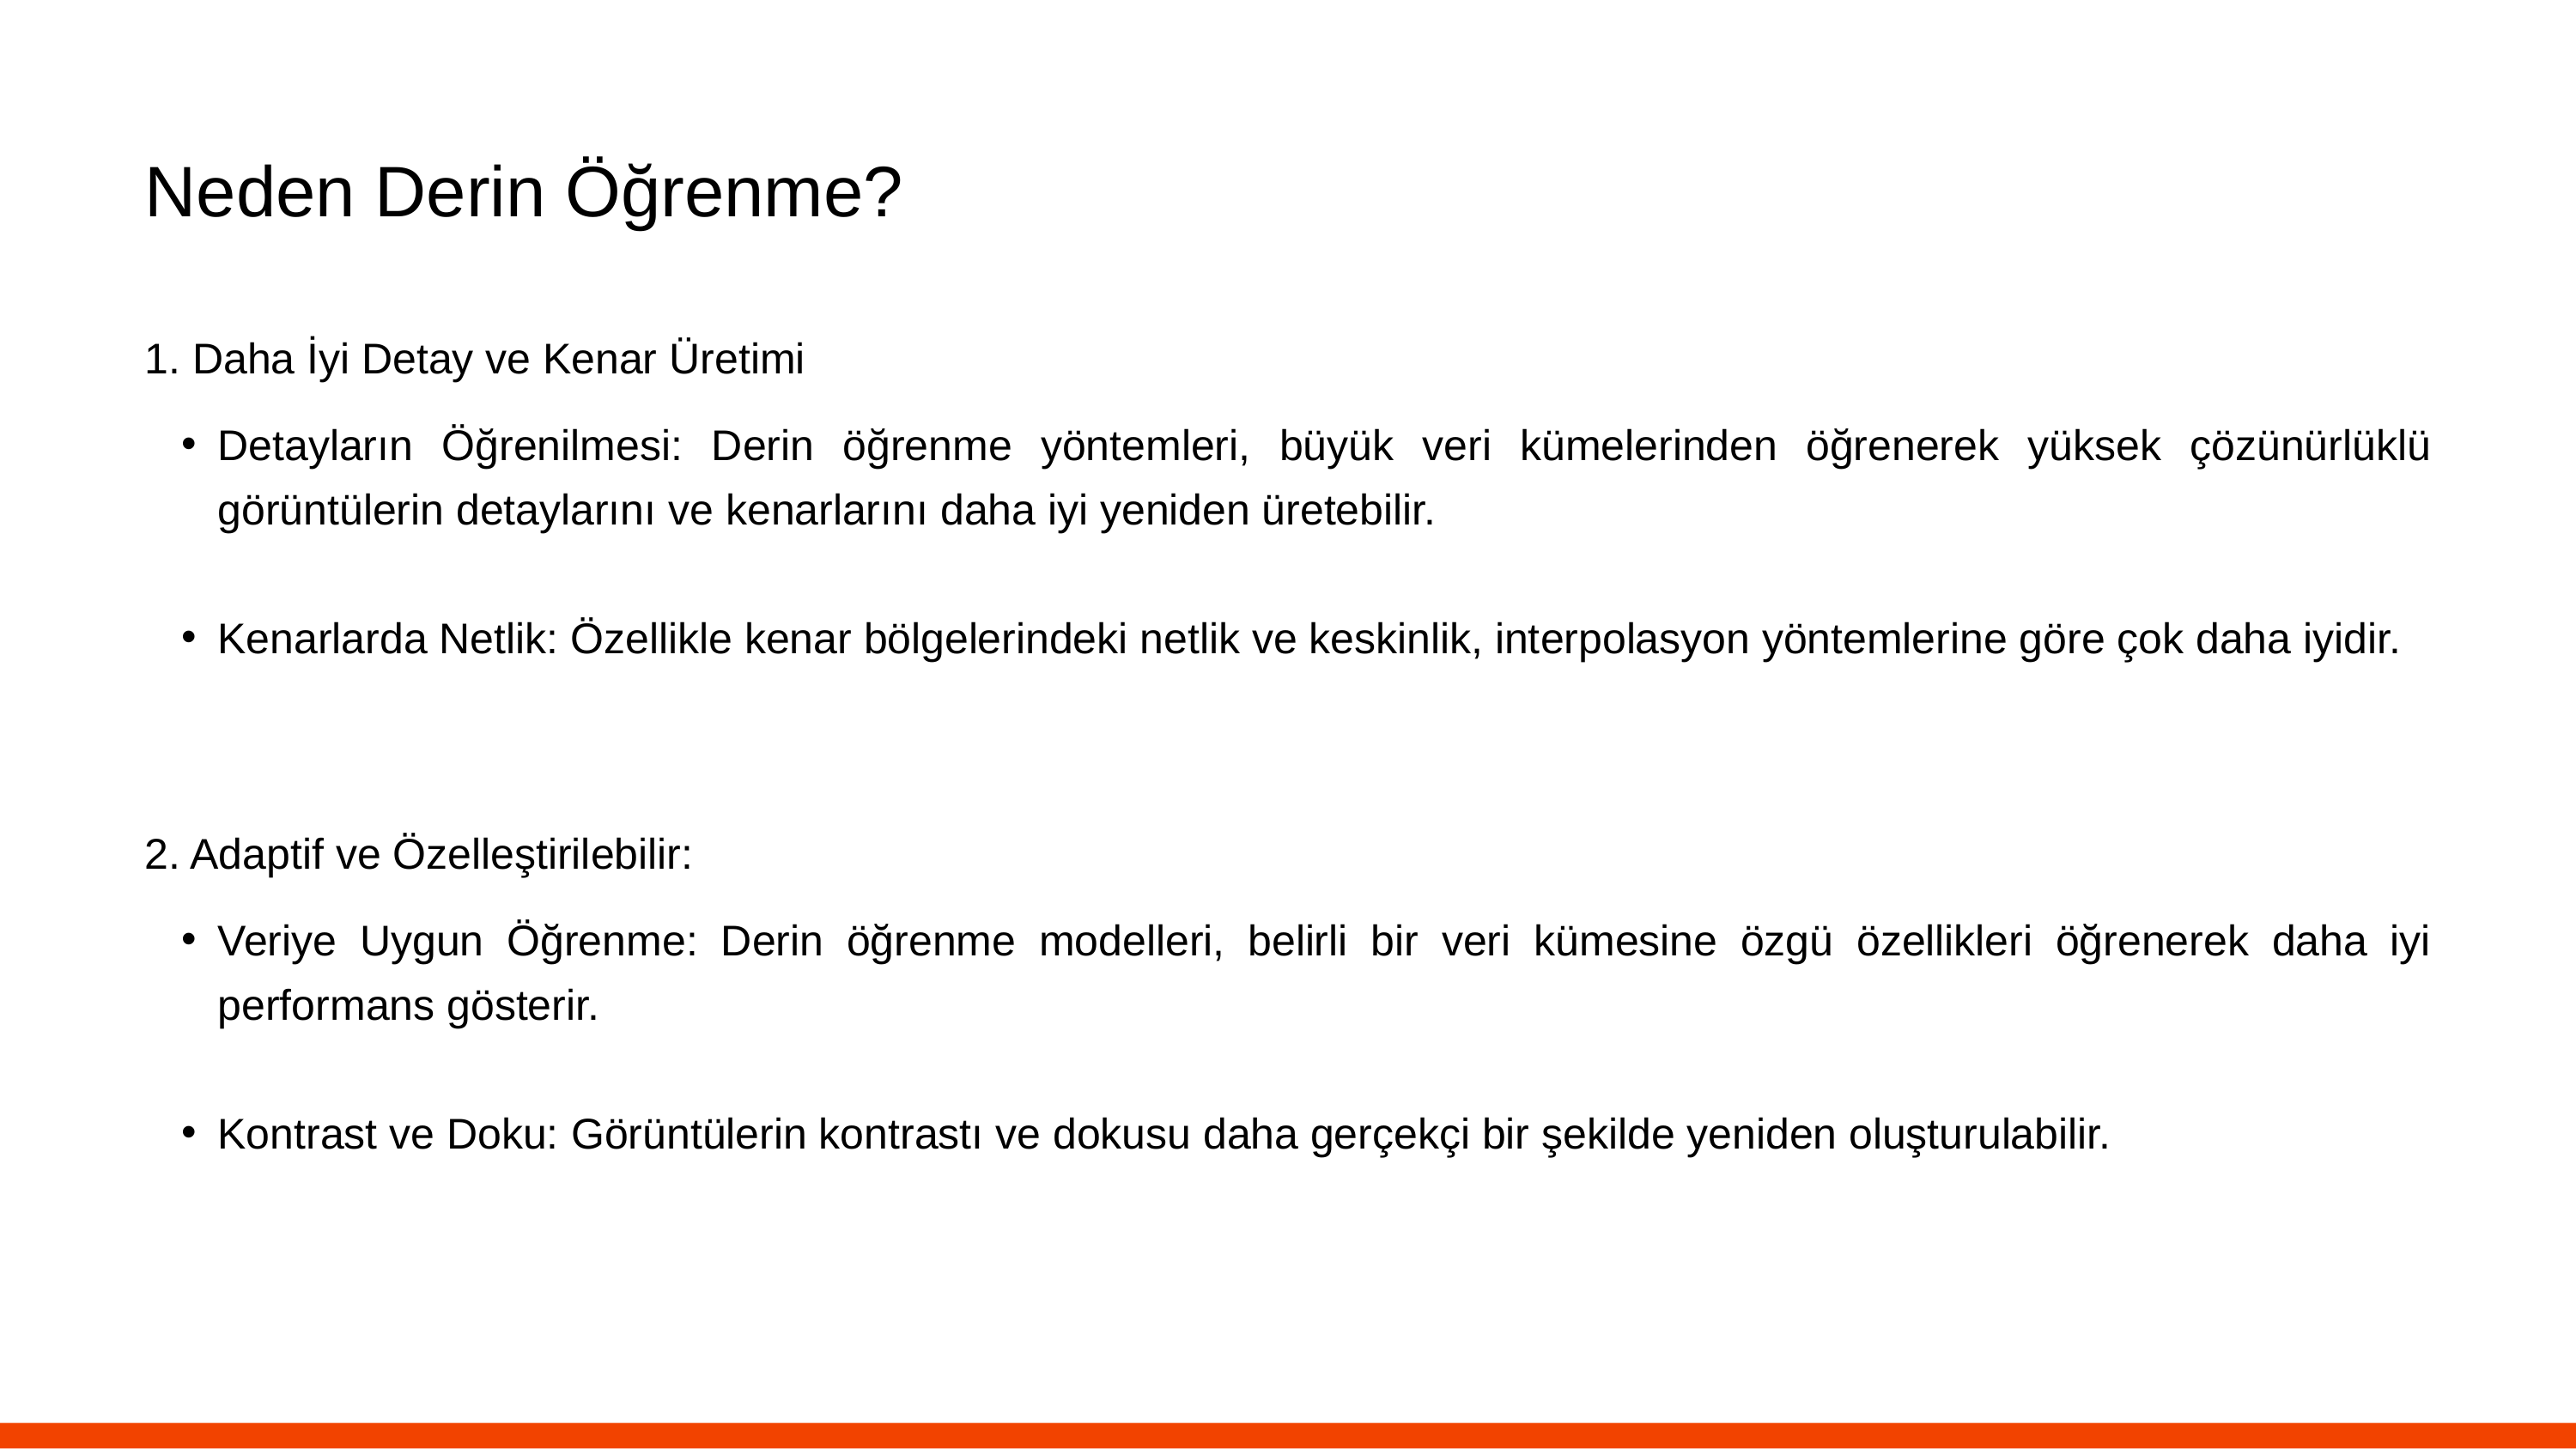

Neden Derin Öğrenme?
1. Daha İyi Detay ve Kenar Üretimi
Detayların Öğrenilmesi: Derin öğrenme yöntemleri, büyük veri kümelerinden öğrenerek yüksek çözünürlüklü görüntülerin detaylarını ve kenarlarını daha iyi yeniden üretebilir.

Kenarlarda Netlik: Özellikle kenar bölgelerindeki netlik ve keskinlik, interpolasyon yöntemlerine göre çok daha iyidir.
2. Adaptif ve Özelleştirilebilir:
Veriye Uygun Öğrenme: Derin öğrenme modelleri, belirli bir veri kümesine özgü özellikleri öğrenerek daha iyi performans gösterir.

Kontrast ve Doku: Görüntülerin kontrastı ve dokusu daha gerçekçi bir şekilde yeniden oluşturulabilir.